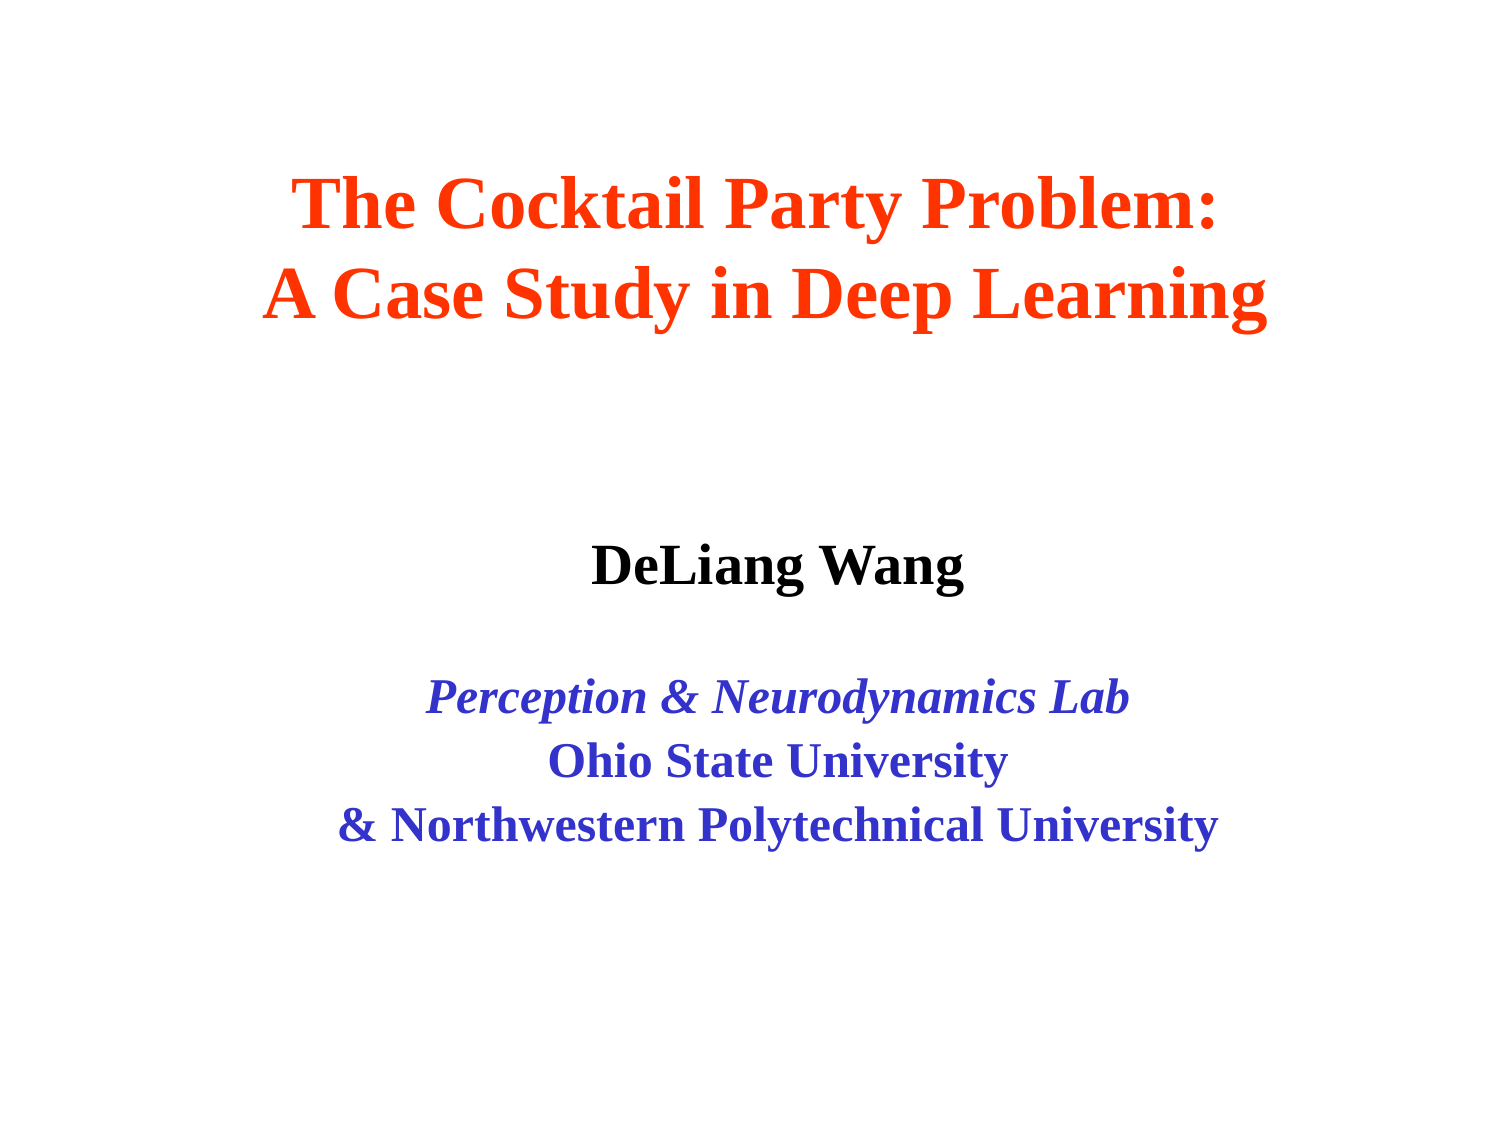

# The Cocktail Party Problem: A Case Study in Deep Learning
DeLiang Wang

Perception & Neurodynamics Lab
Ohio State University
& Northwestern Polytechnical University